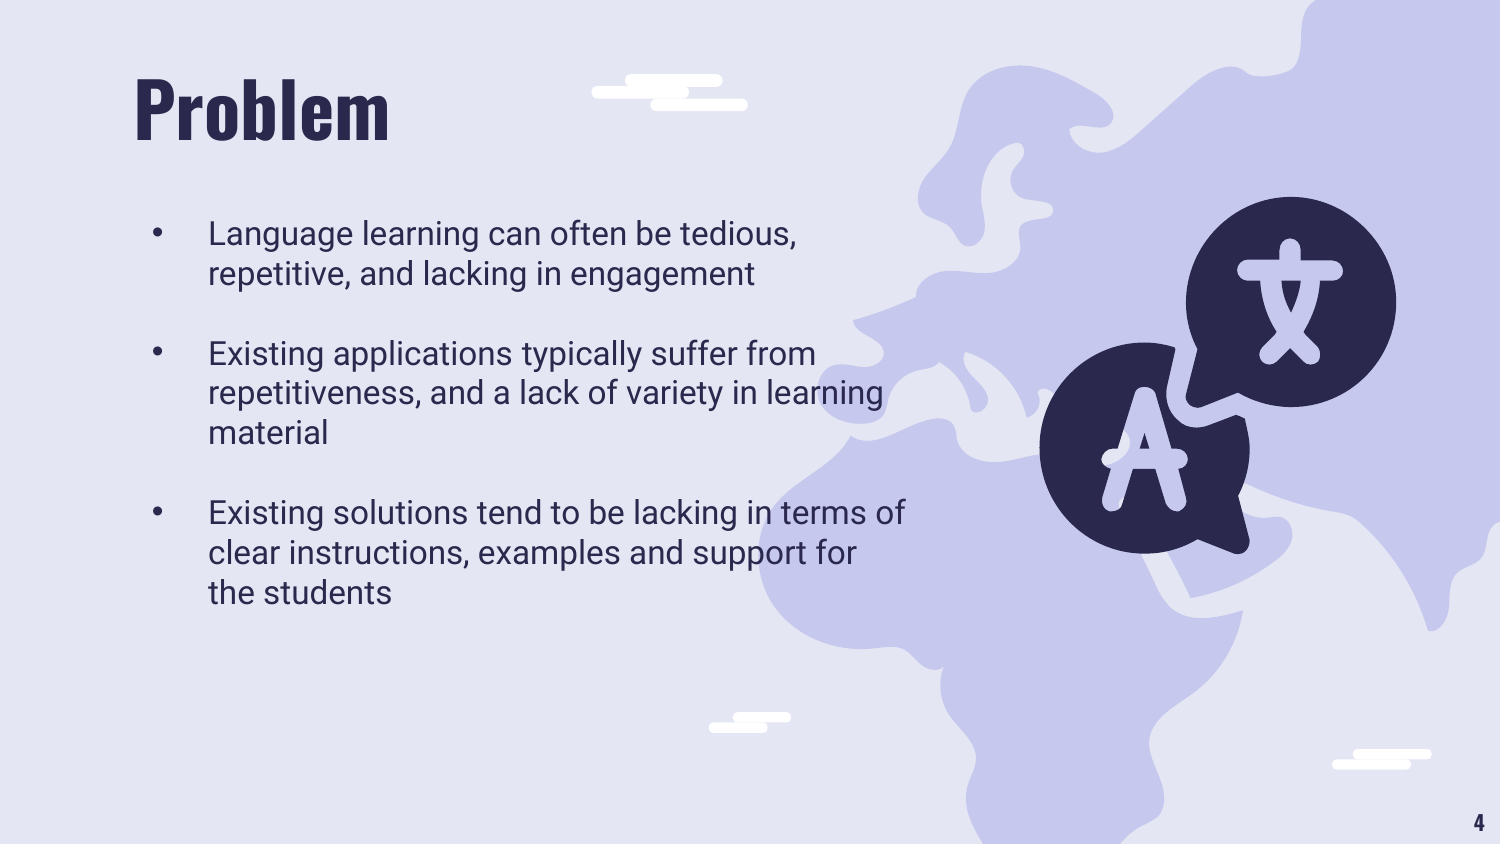

# Problem
Language learning can often be tedious, repetitive, and lacking in engagement

Existing applications typically suffer from repetitiveness, and a lack of variety in learning material

Existing solutions tend to be lacking in terms of clear instructions, examples and support for the students

4